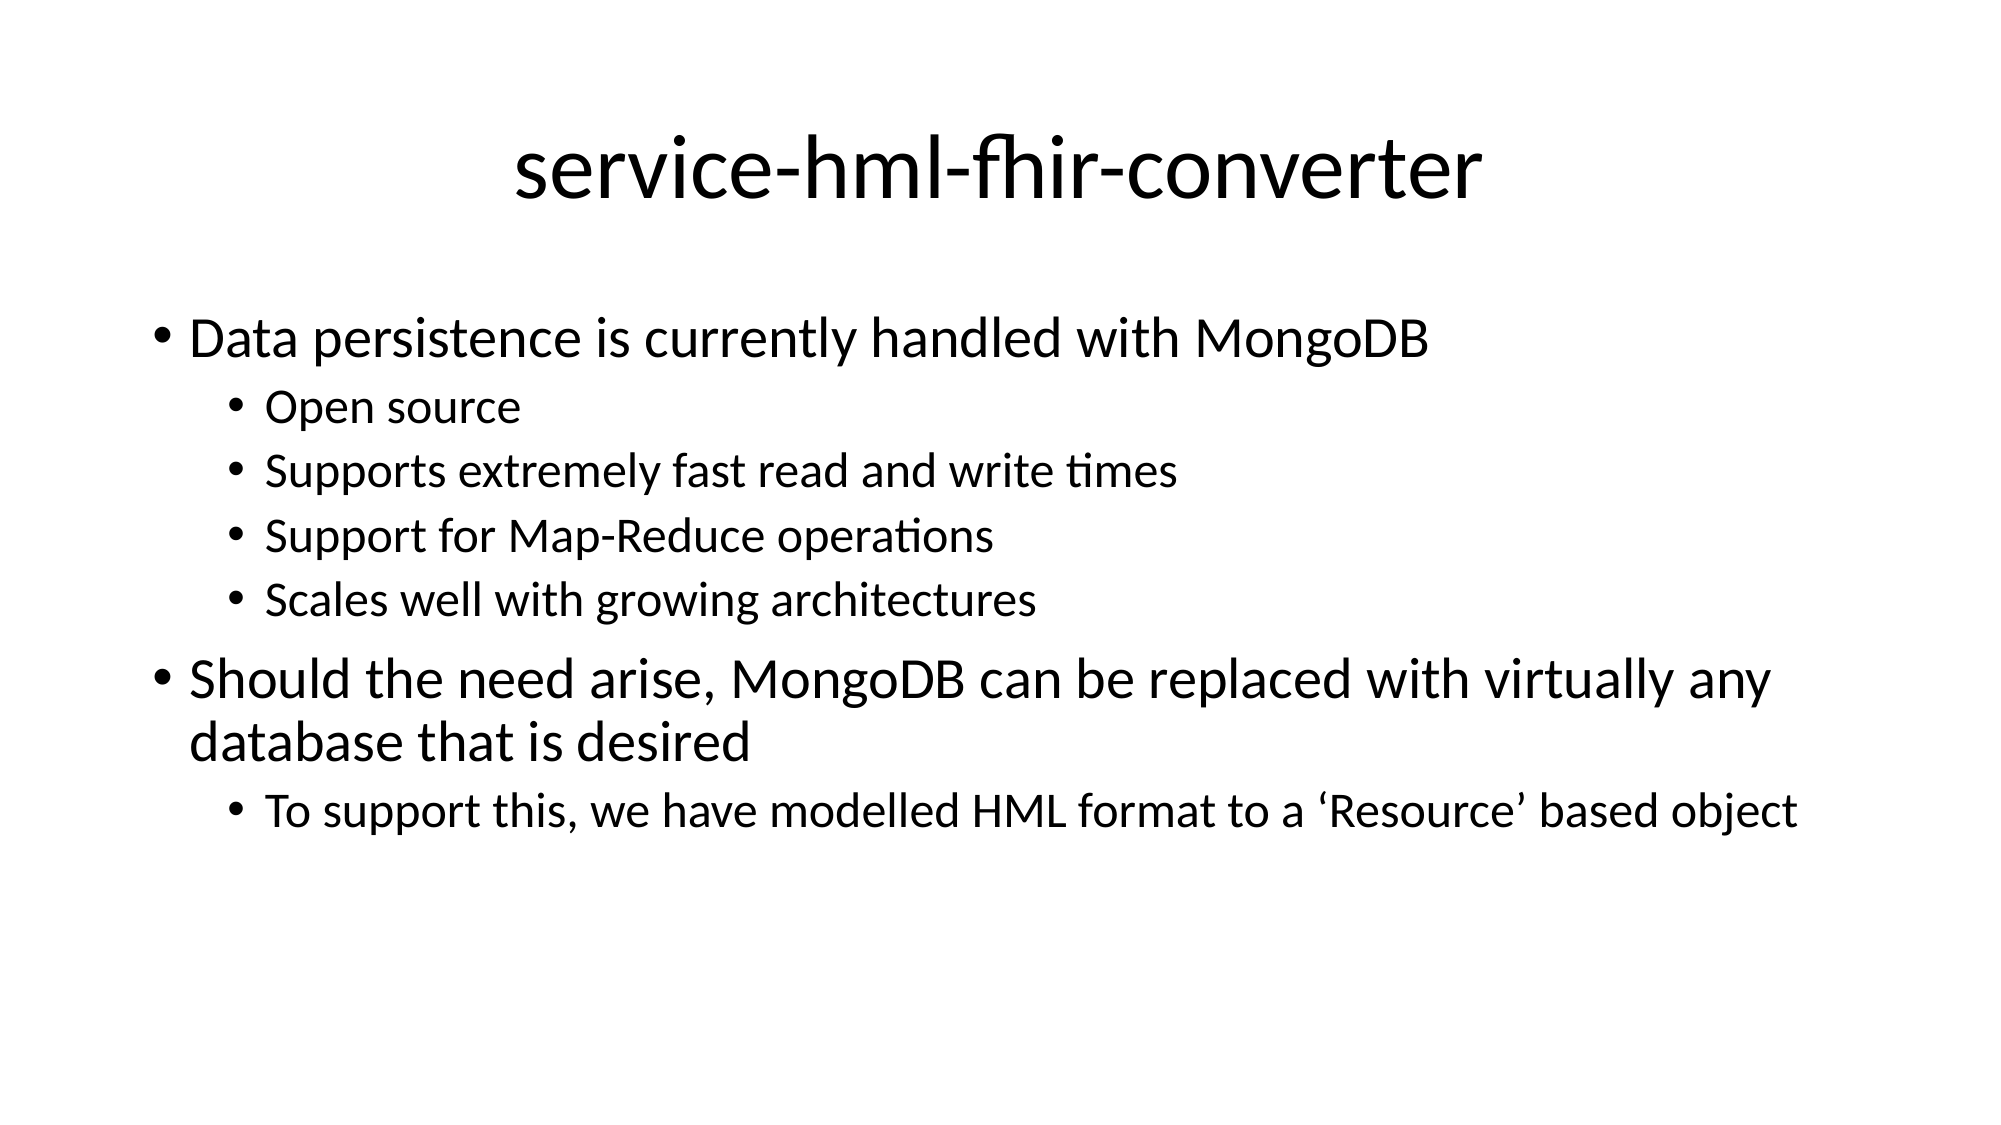

# service-hml-fhir-converter
Data persistence is currently handled with MongoDB
Open source
Supports extremely fast read and write times
Support for Map-Reduce operations
Scales well with growing architectures
Should the need arise, MongoDB can be replaced with virtually any database that is desired
To support this, we have modelled HML format to a ‘Resource’ based object